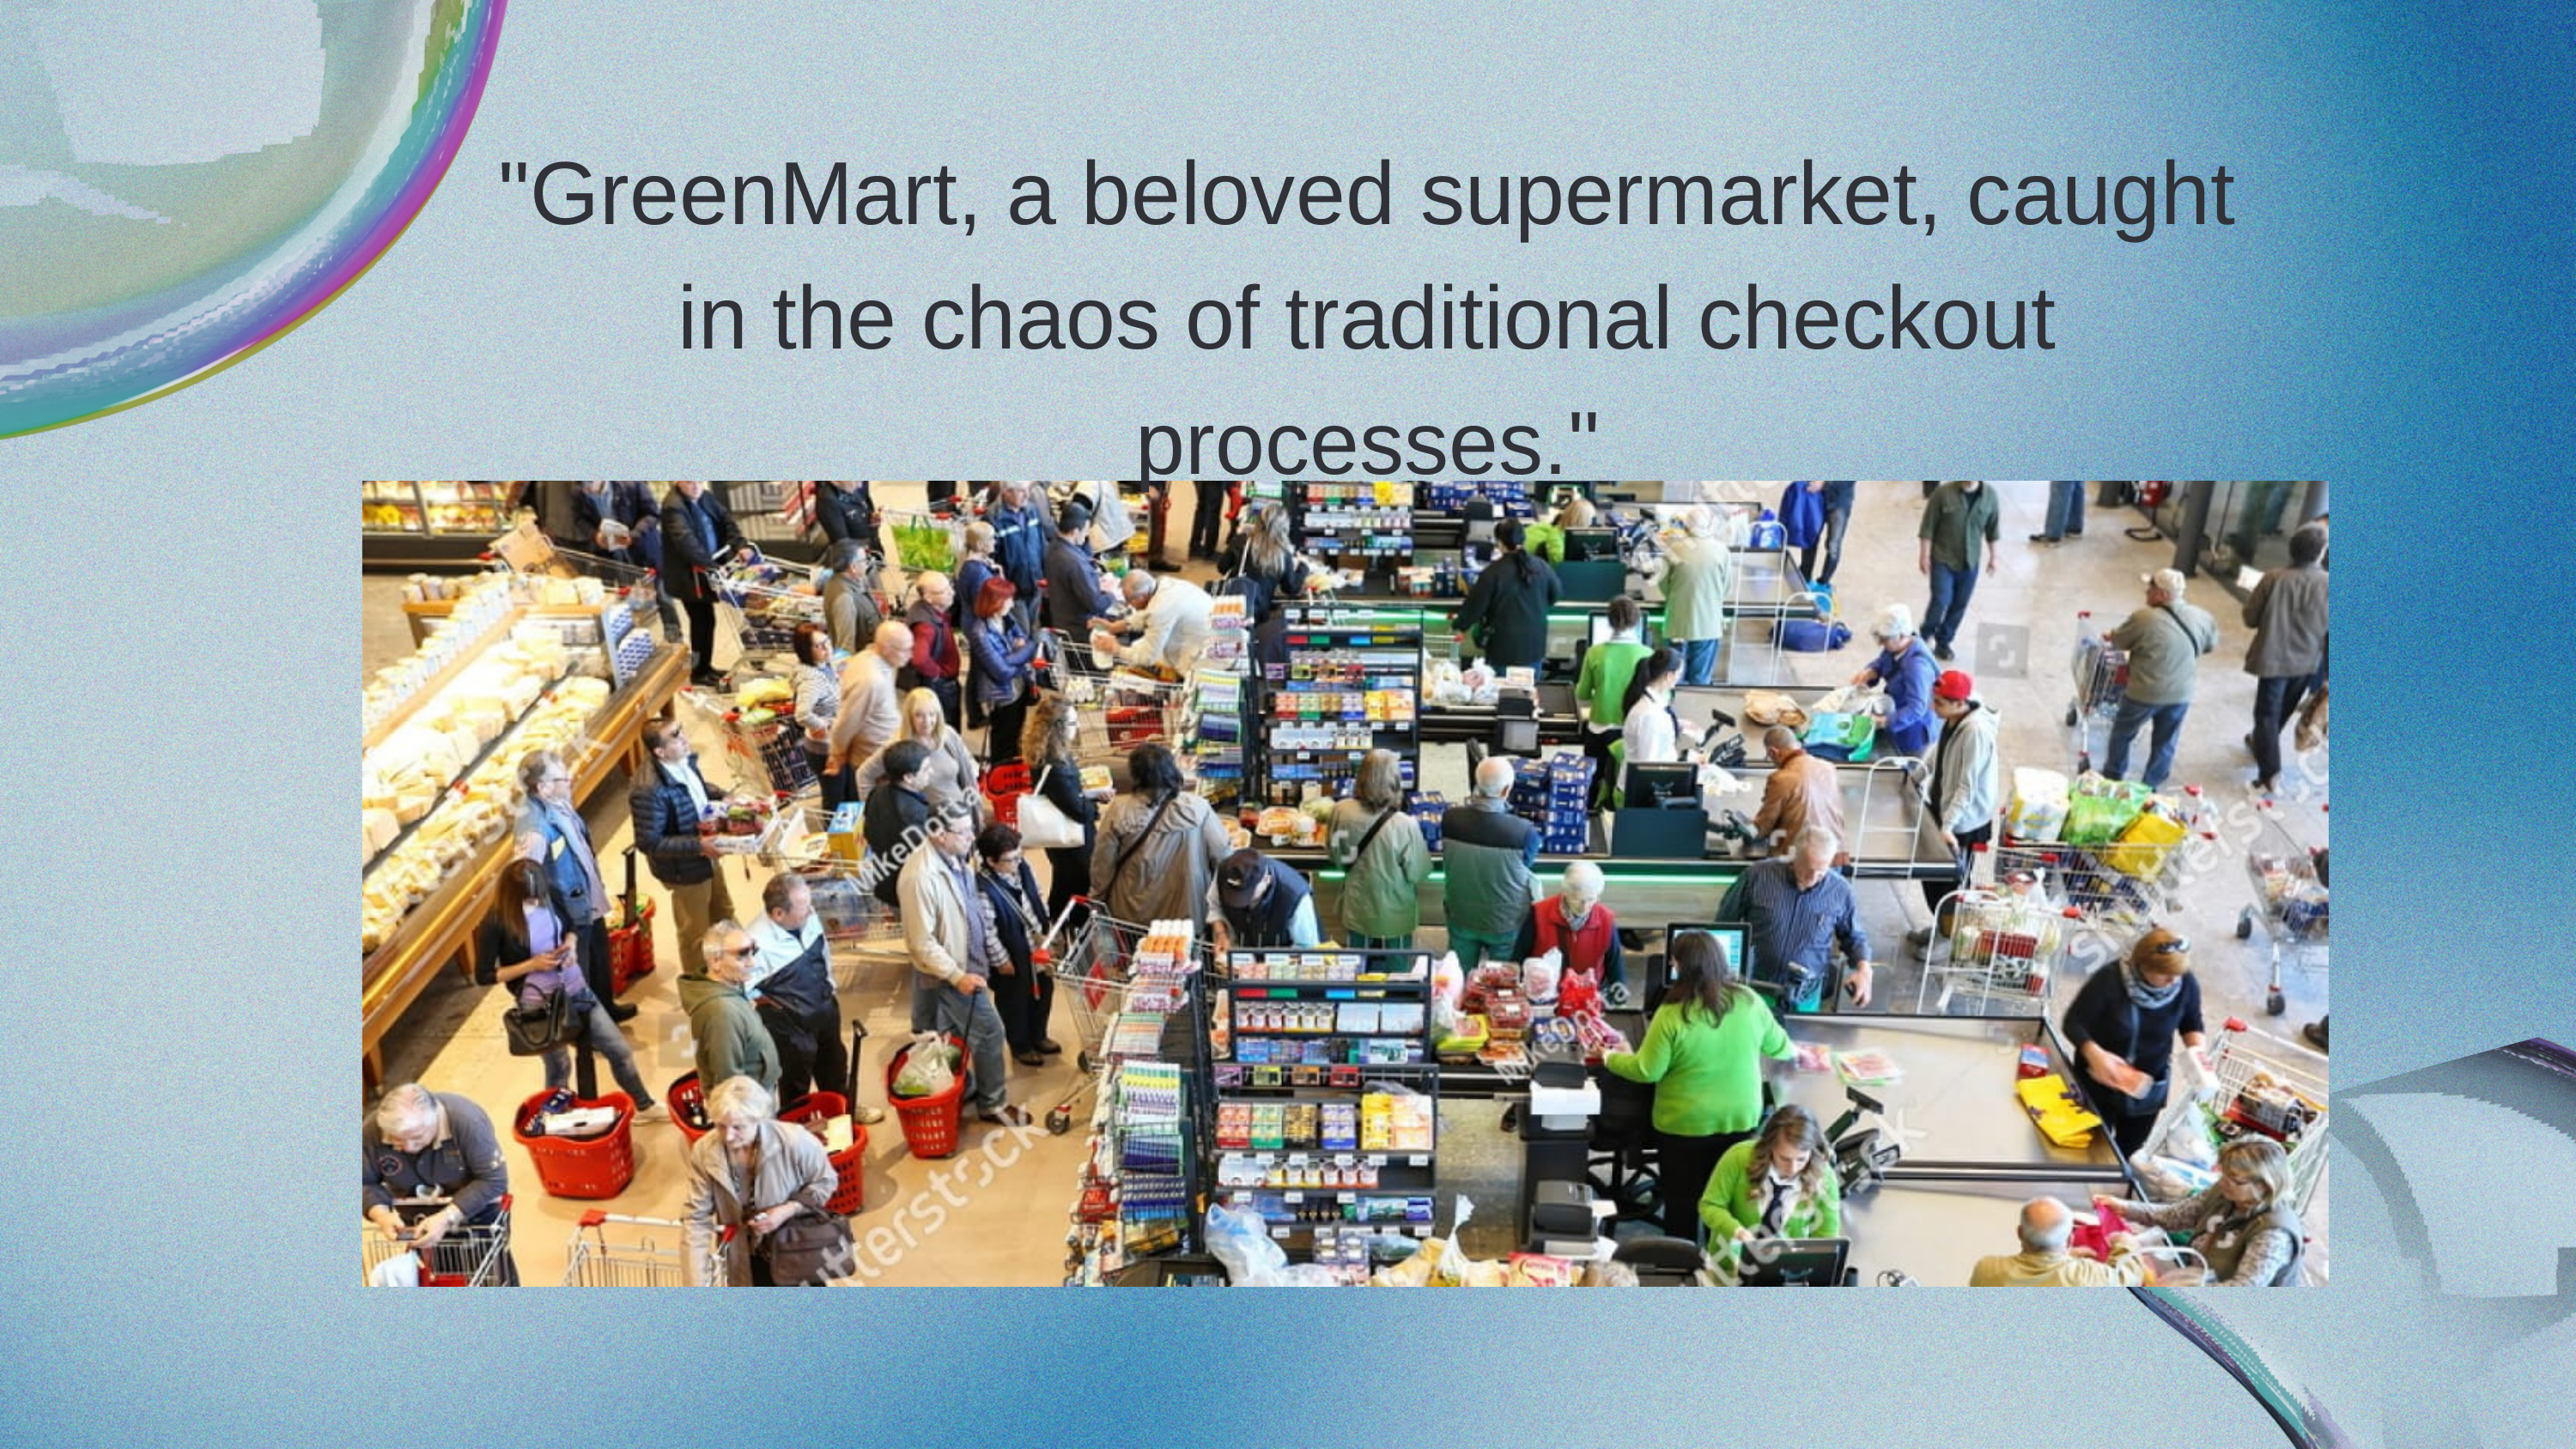

"GreenMart, a beloved supermarket, caught in the chaos of traditional checkout processes."